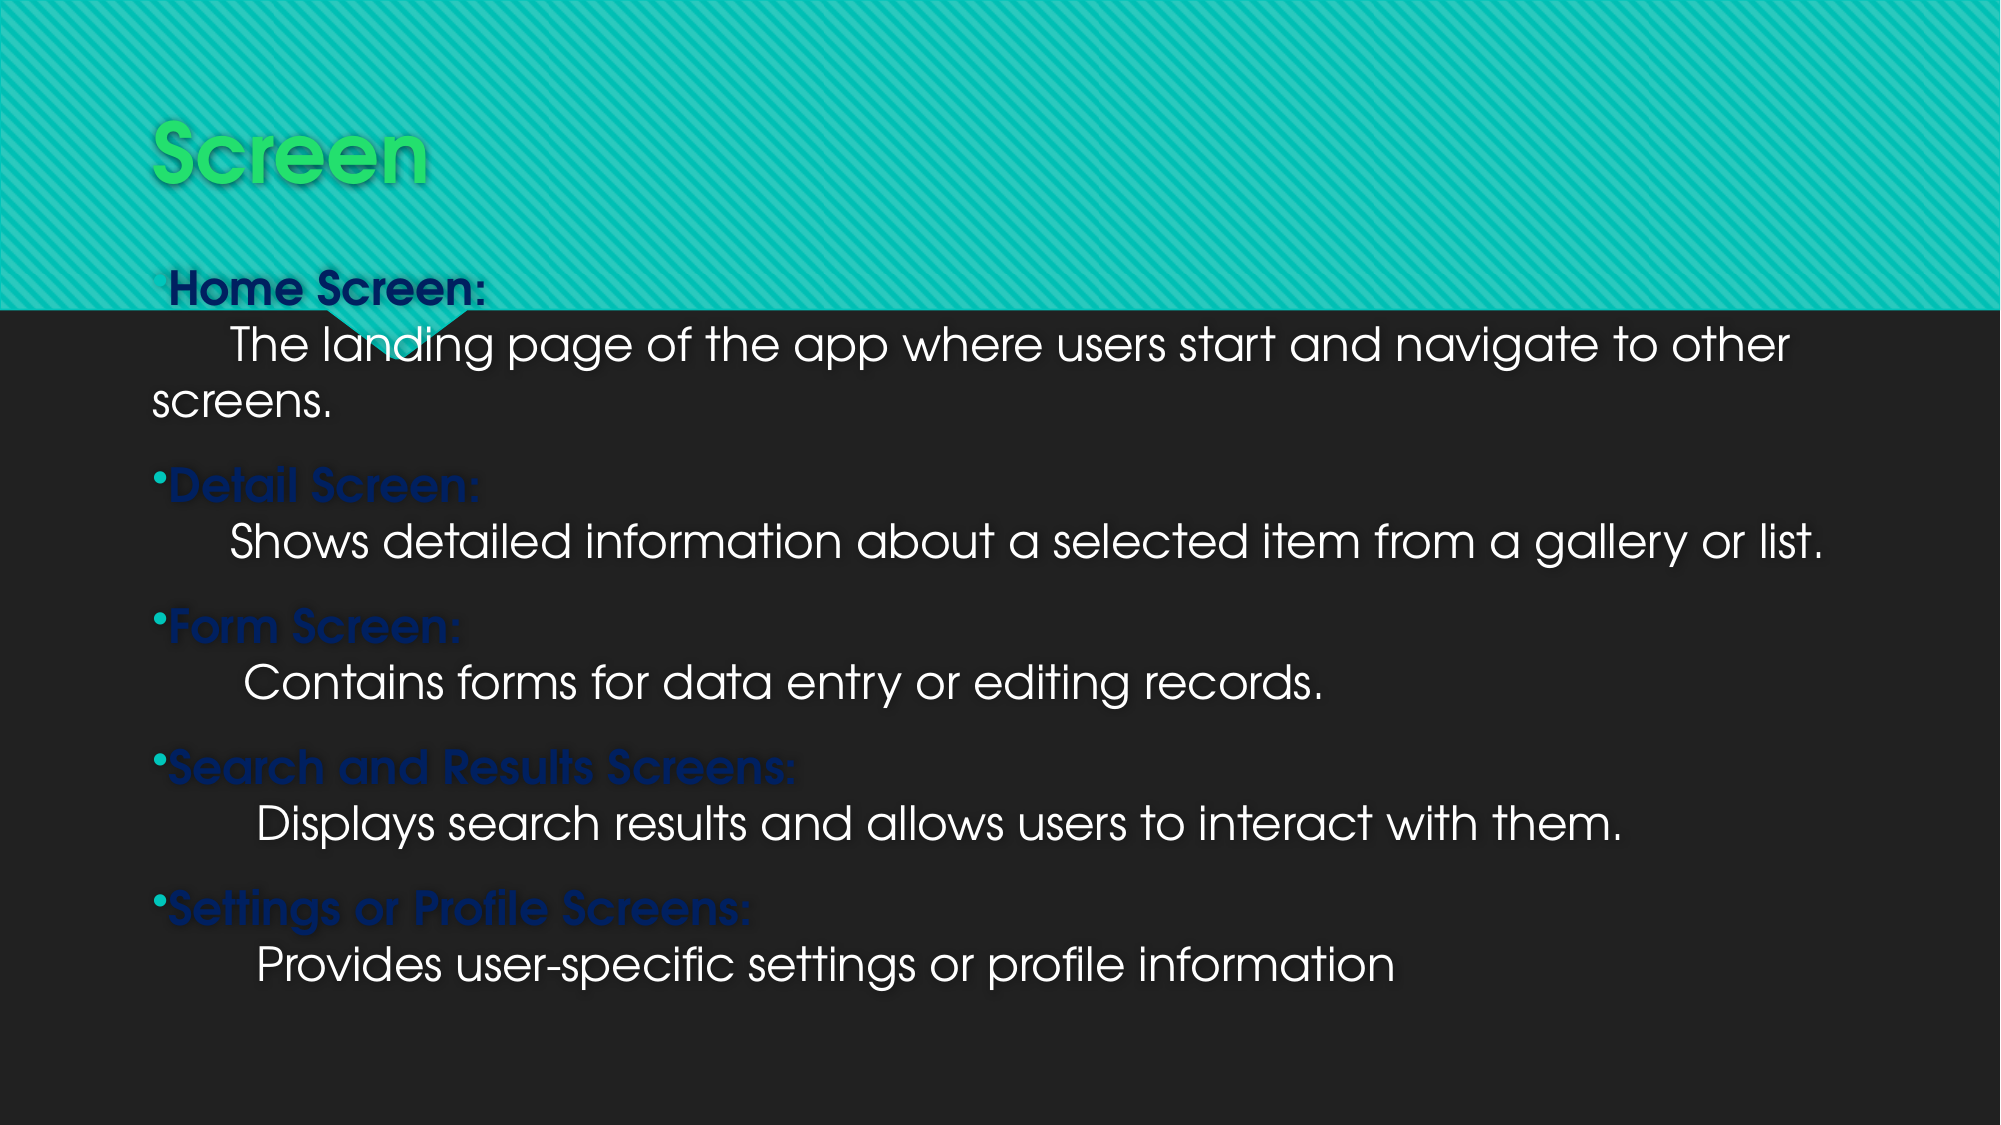

# Screen
Home Screen:
      The landing page of the app where users start and navigate to other screens.
Detail Screen:
      Shows detailed information about a selected item from a gallery or list.
Form Screen:
       Contains forms for data entry or editing records.
Search and Results Screens:
        Displays search results and allows users to interact with them.
Settings or Profile Screens:
        Provides user-specific settings or profile information